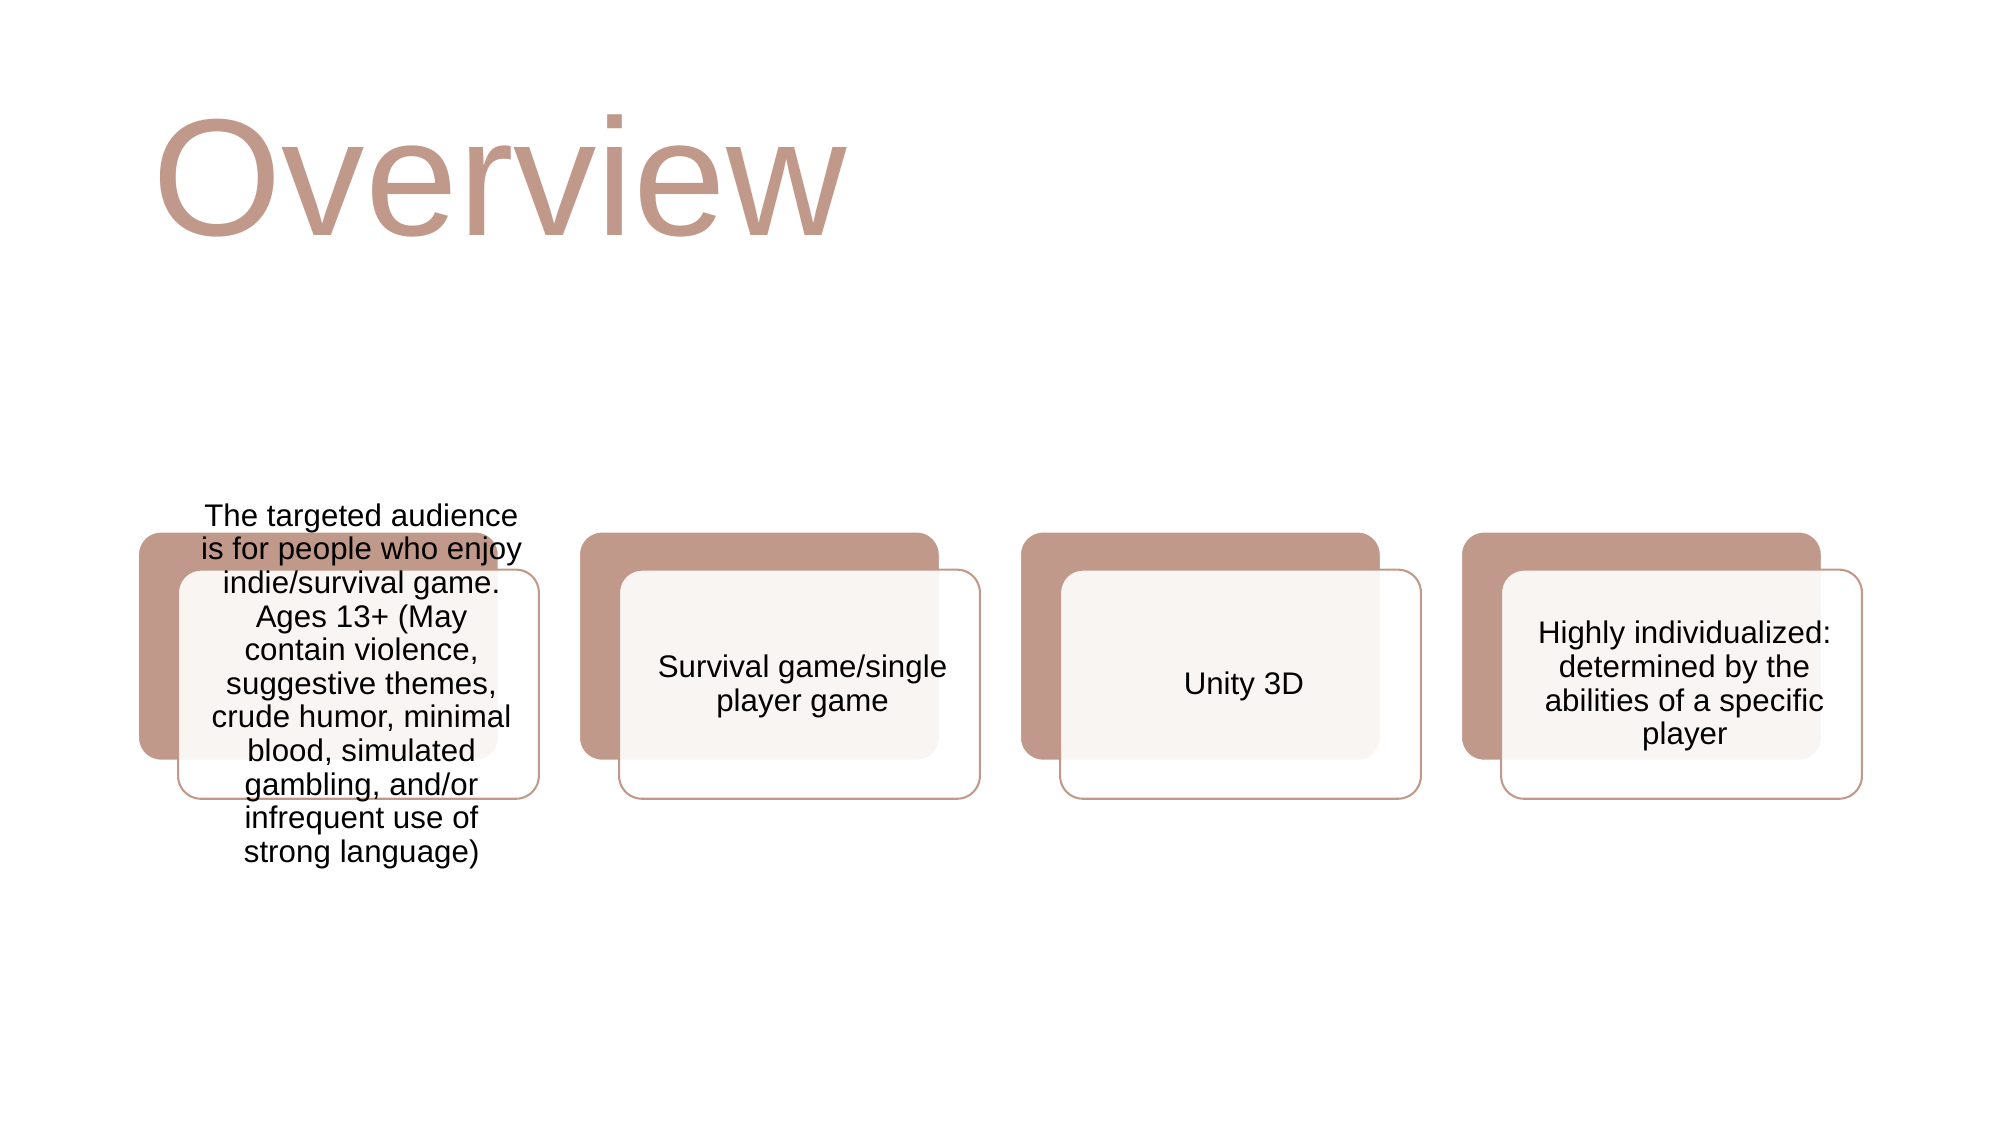

# Overview
The targeted audience is for people who enjoy indie/survival game. Ages 13+ (May contain violence, suggestive themes, crude humor, minimal blood, simulated gambling, and/or infrequent use of strong language)
Survival game/single player game
Unity 3D
Highly individualized: determined by the abilities of a specific player